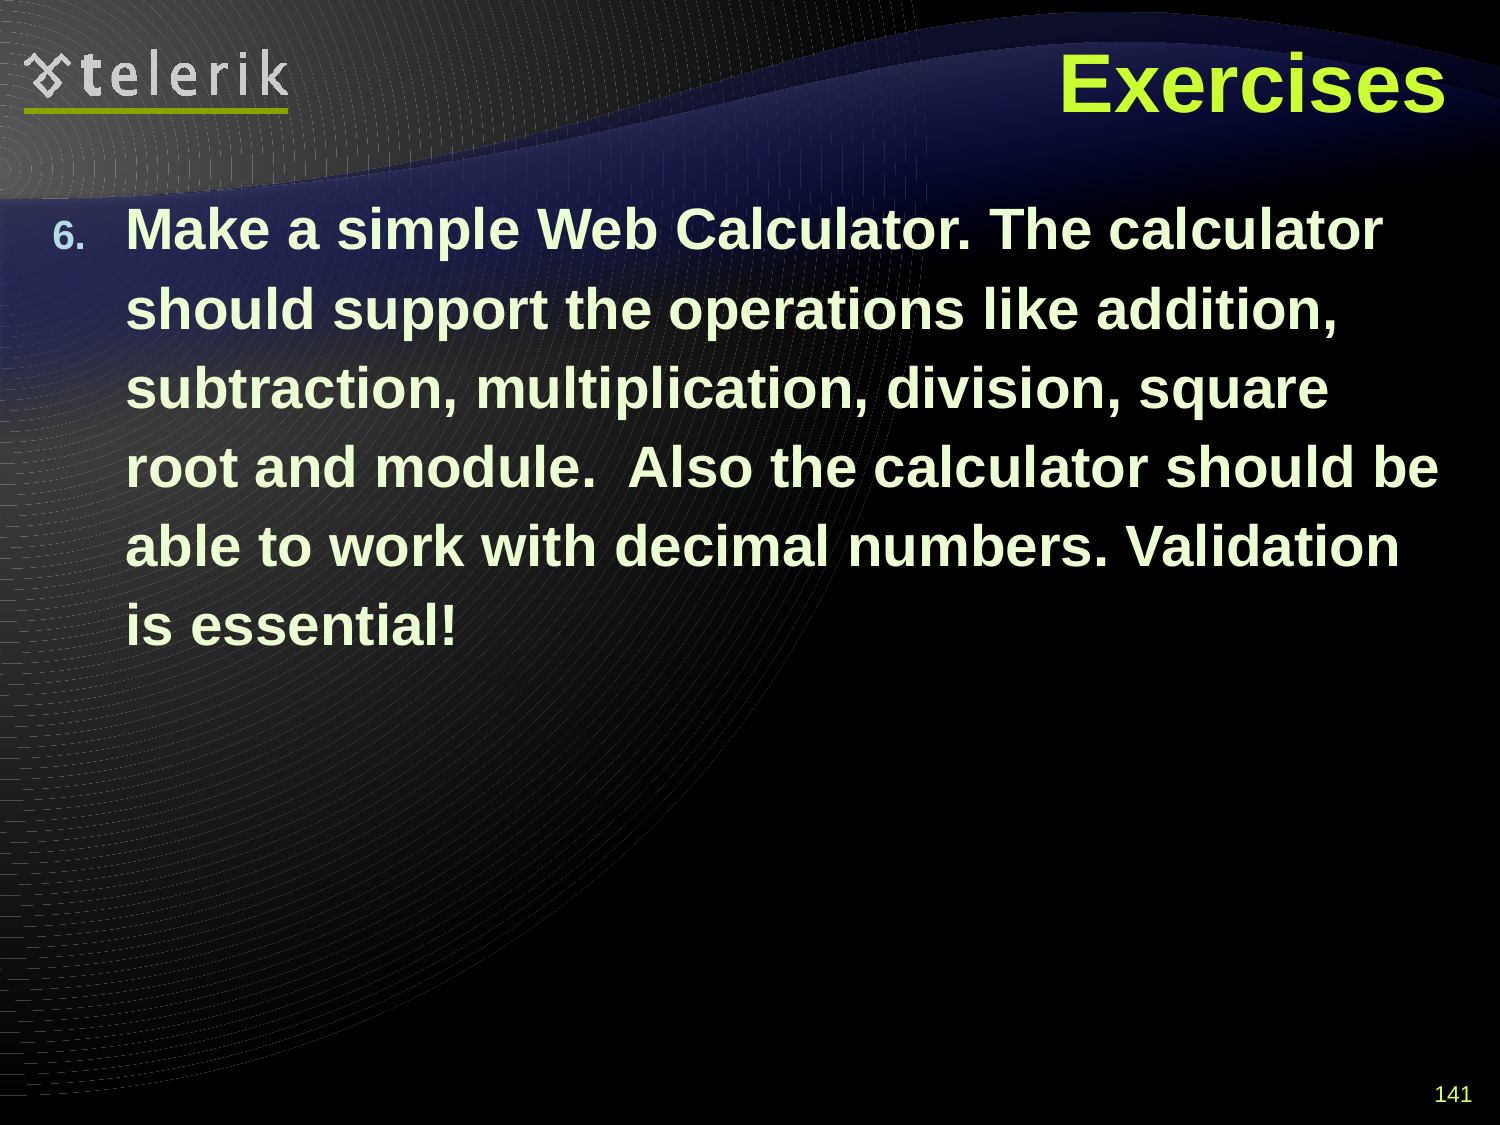

# Exercises
Make a simple Web Calculator. The calculator should support the operations like addition,  subtraction, multiplication, division, square root and module.  Also the calculator should be able to work with decimal numbers. Validation is essential!
141